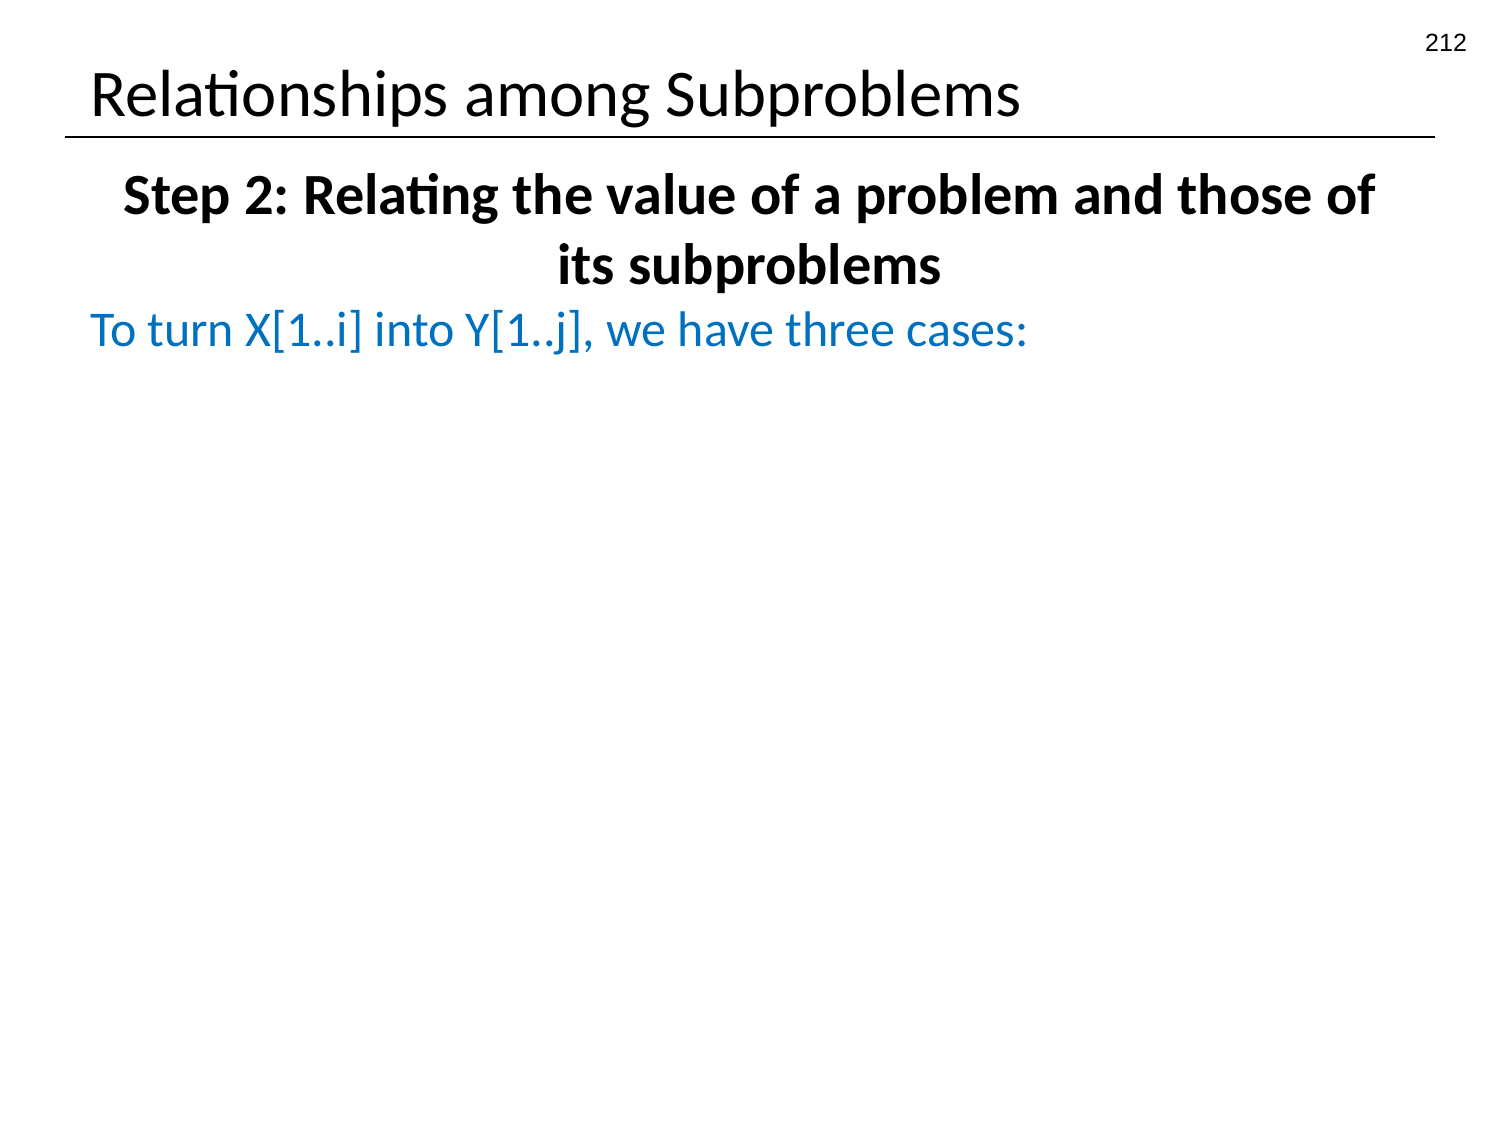

212
# Relationships among Subproblems
Step 2: Relating the value of a problem and those of its subproblems
To turn X[1..i] into Y[1..j], we have three cases: